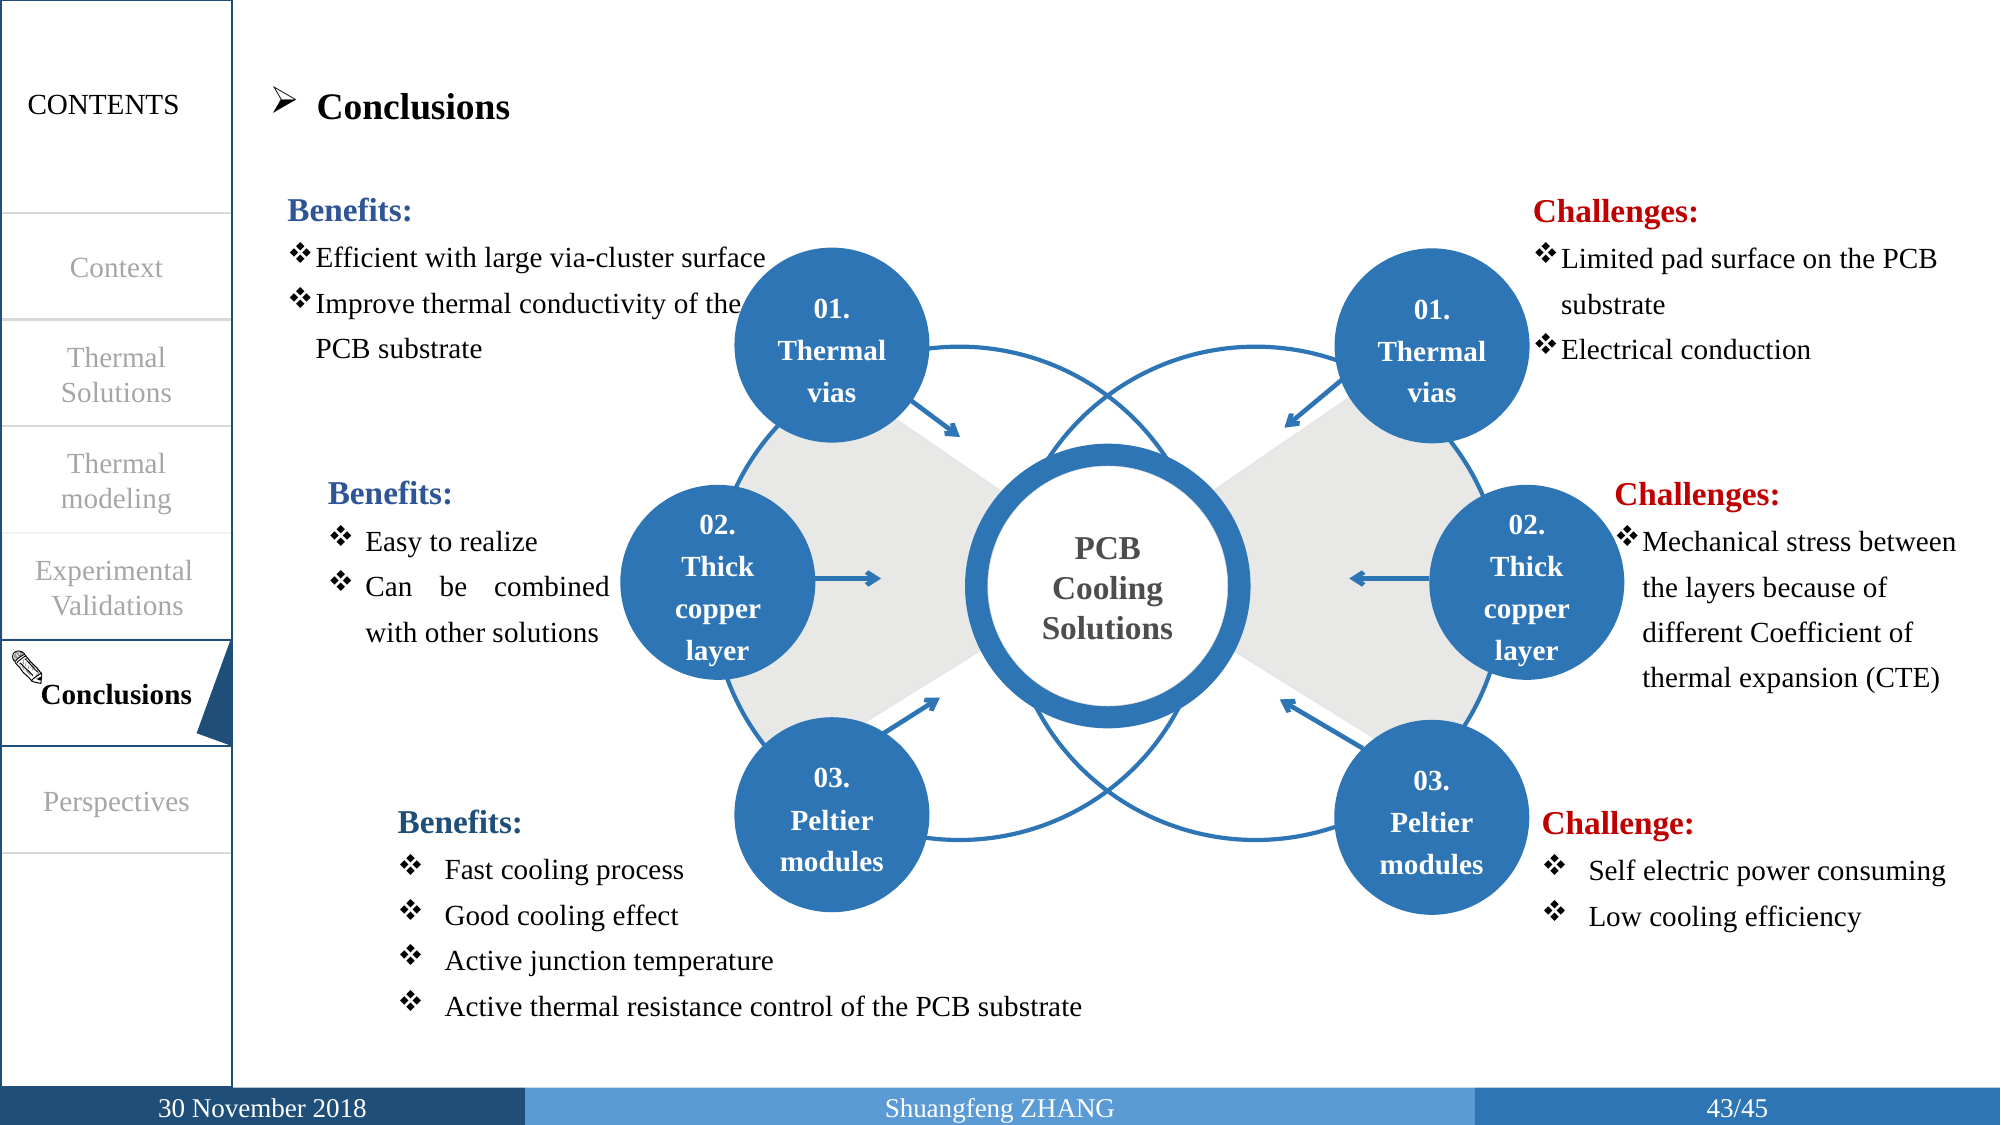

Conclusions
CONTENTS
Benefits:
Efficient with large via-cluster surface
Improve thermal conductivity of the PCB substrate
Challenges:
Limited pad surface on the PCB substrate
Electrical conduction
Context
01. Thermal vias
01.
Thermal vias
Thermal Solutions

Thermal modeling

PCB Cooling Solutions
Benefits:
Easy to realize
Can be combined with other solutions
Challenges:
Mechanical stress between the layers because of different Coefficient of thermal expansion (CTE)
02.
Thick copper layer
02.
Thick copper layer
Experimental
Validations
Conclusions

03.
Peltier modules
03.
Peltier modules
Perspectives
Benefits:
Fast cooling process
Good cooling effect
Active junction temperature
Active thermal resistance control of the PCB substrate
Challenge:
Self electric power consuming
Low cooling efficiency
30 November 2018
Shuangfeng ZHANG
43/45